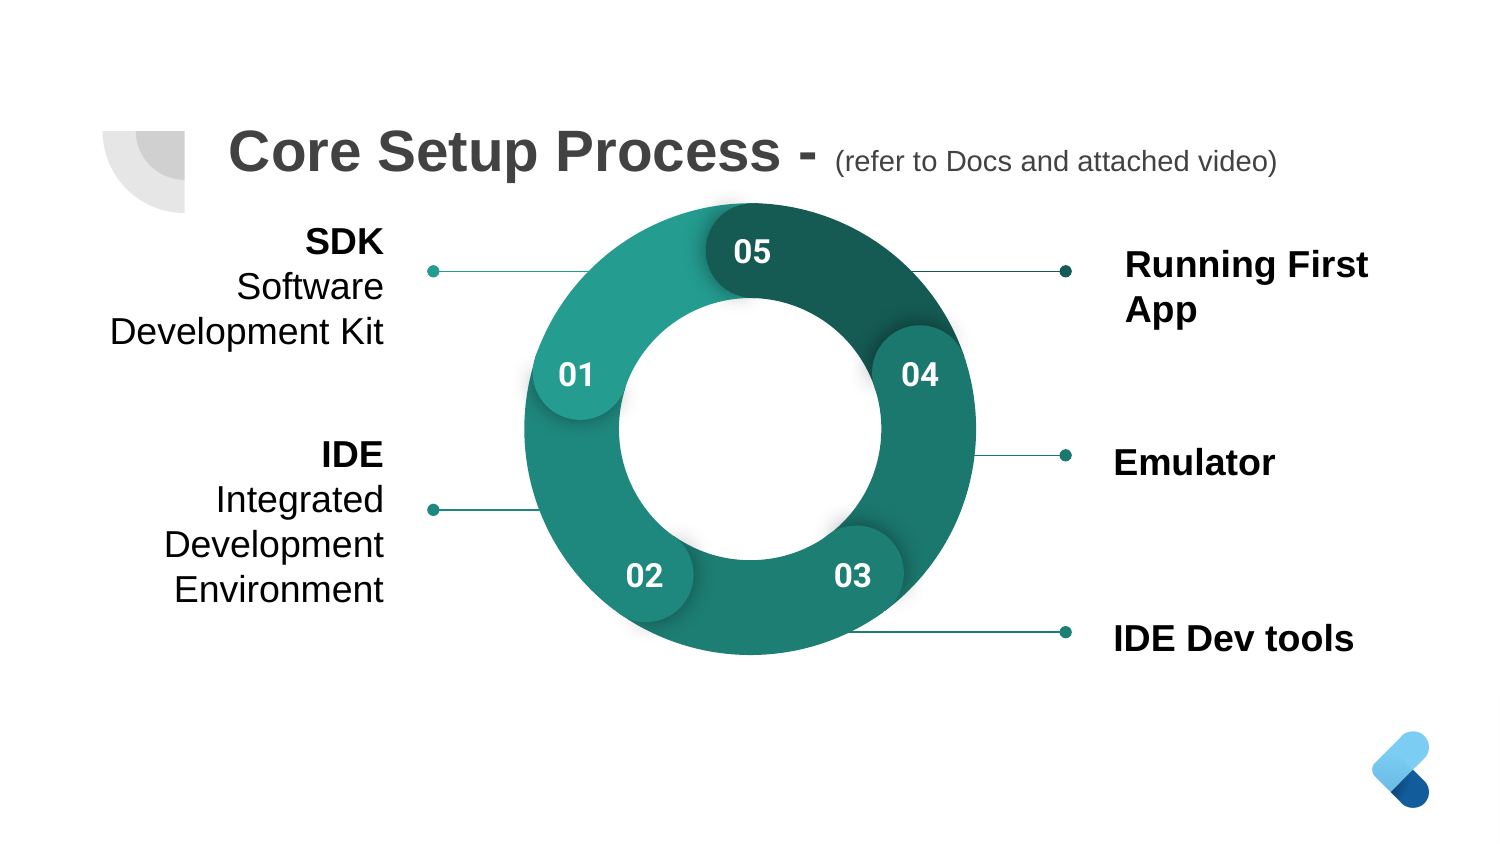

# Core Setup Process - (refer to Docs and attached video)

05

01
04

02
03
SDK
Software Development Kit

Running First App

Emulator

IDE
Integrated Development Environment

IDE Dev tools